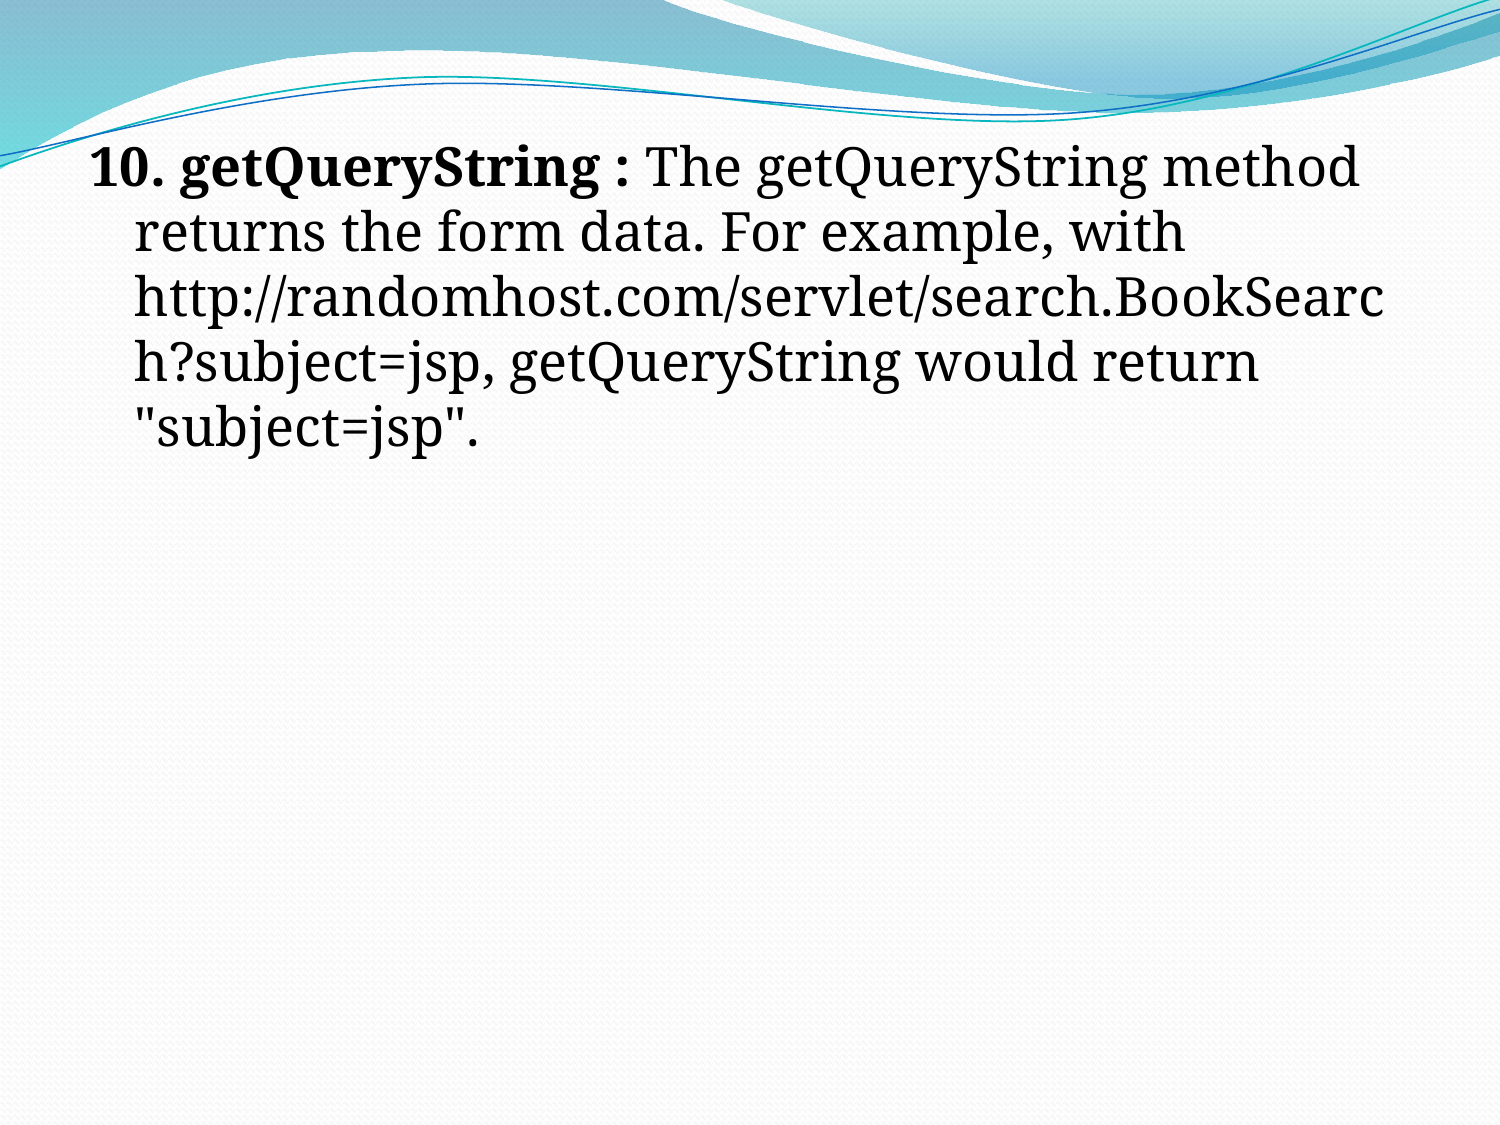

10. getQueryString : The getQueryString method returns the form data. For example, with http://randomhost.com/servlet/search.BookSearch?subject=jsp, getQueryString would return "subject=jsp".